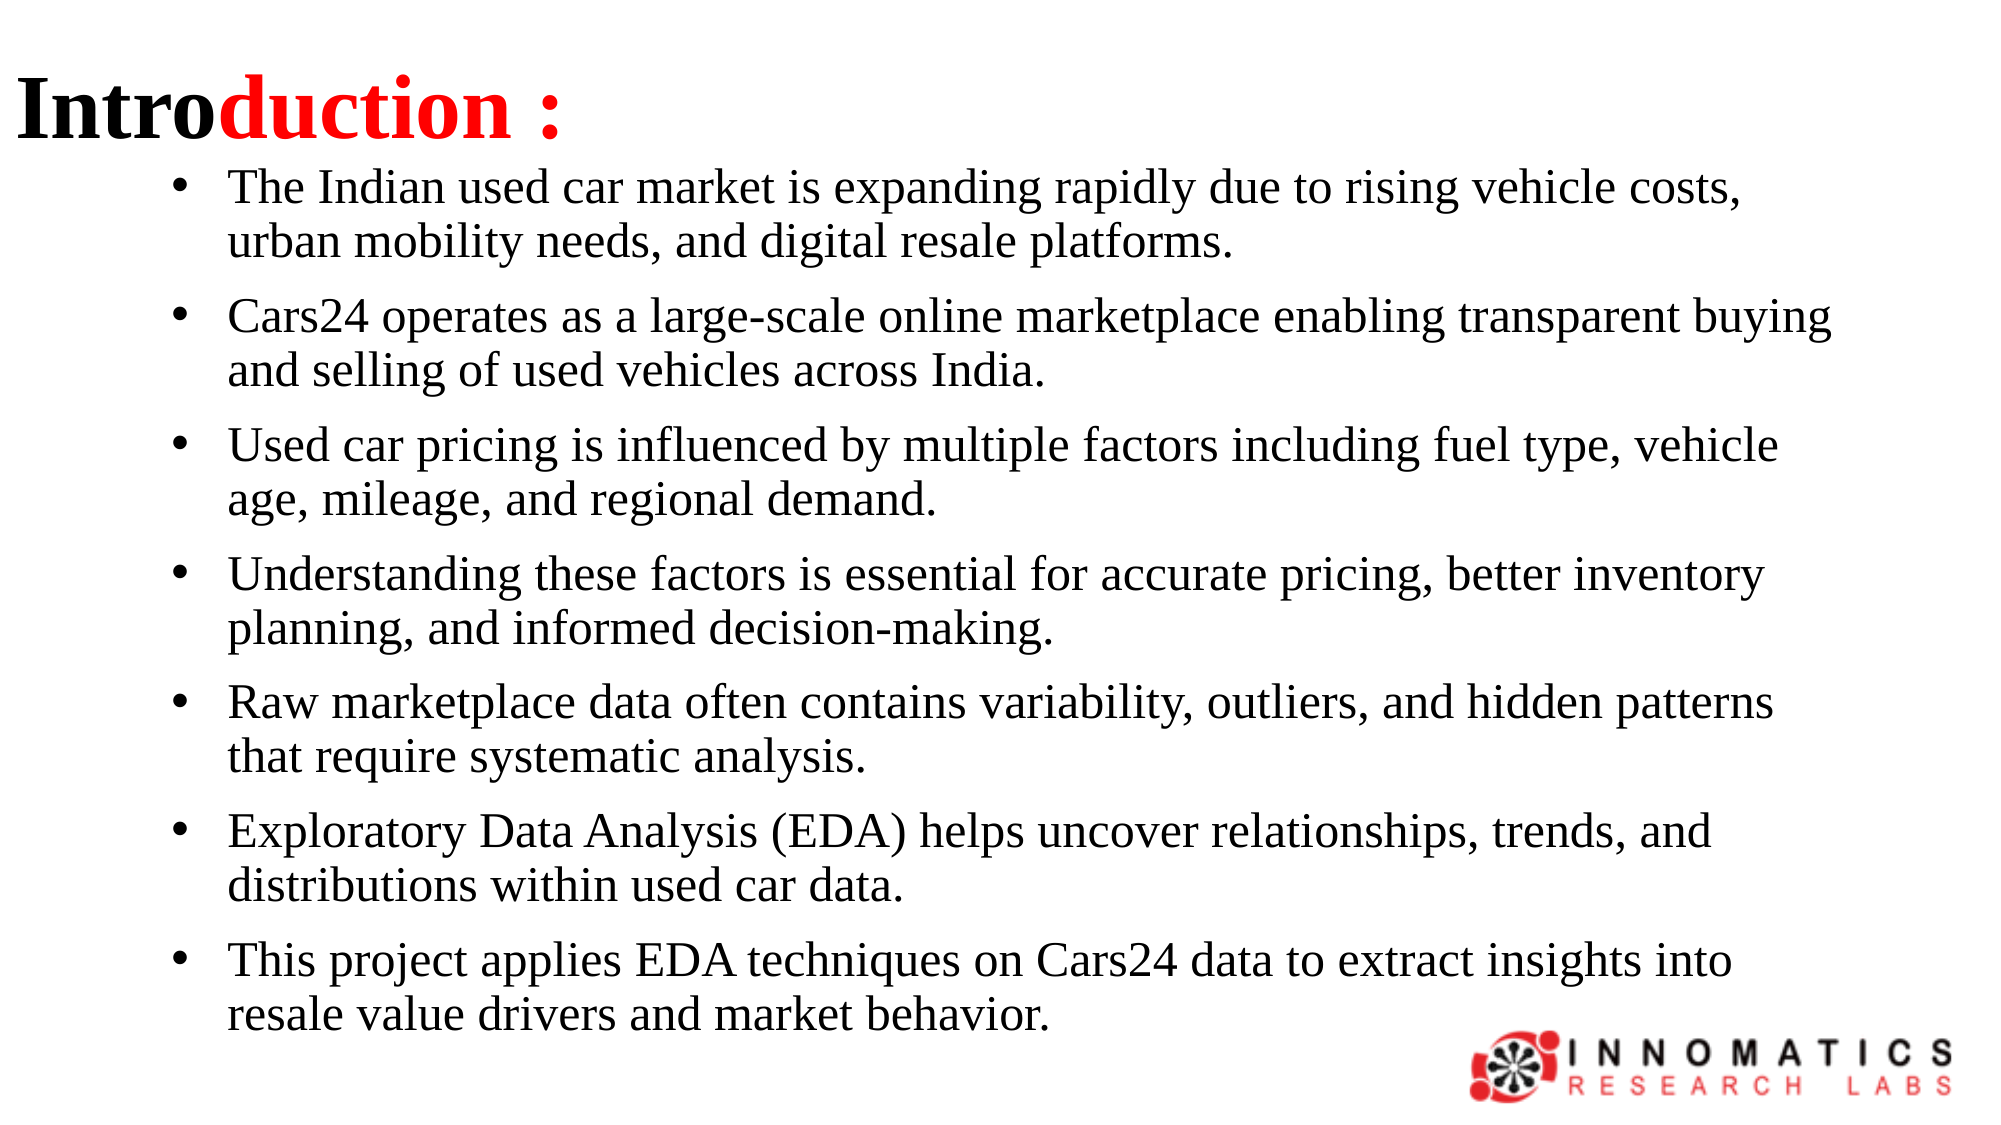

# Introduction :
The Indian used car market is expanding rapidly due to rising vehicle costs, urban mobility needs, and digital resale platforms.
Cars24 operates as a large-scale online marketplace enabling transparent buying and selling of used vehicles across India.
Used car pricing is influenced by multiple factors including fuel type, vehicle age, mileage, and regional demand.
Understanding these factors is essential for accurate pricing, better inventory planning, and informed decision-making.
Raw marketplace data often contains variability, outliers, and hidden patterns that require systematic analysis.
Exploratory Data Analysis (EDA) helps uncover relationships, trends, and distributions within used car data.
This project applies EDA techniques on Cars24 data to extract insights into resale value drivers and market behavior.